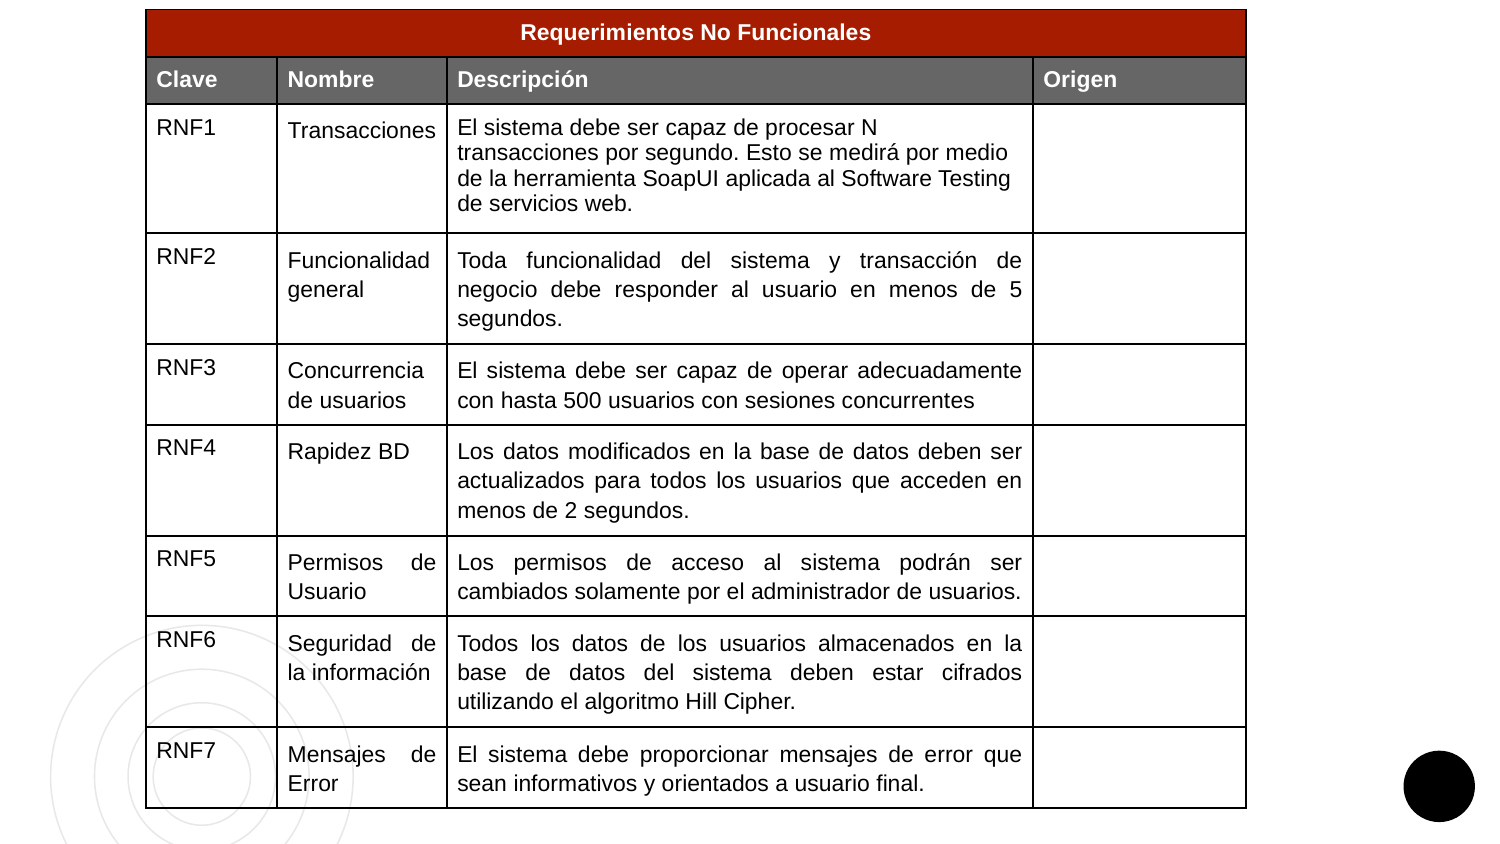

| Requerimientos No Funcionales |  |  |  |
| --- | --- | --- | --- |
| Clave | Nombre | Descripción | Origen |
| RNF1 | Transacciones | El sistema debe ser capaz de procesar N transacciones por segundo. Esto se medirá por medio de la herramienta SoapUI aplicada al Software Testing de servicios web. |  |
| RNF2 | Funcionalidad general | Toda funcionalidad del sistema y transacción de negocio debe responder al usuario en menos de 5 segundos. |  |
| RNF3 | Concurrencia de usuarios | El sistema debe ser capaz de operar adecuadamente con hasta 500 usuarios con sesiones concurrentes |  |
| RNF4 | Rapidez BD | Los datos modificados en la base de datos deben ser actualizados para todos los usuarios que acceden en menos de 2 segundos. |  |
| RNF5 | Permisos de Usuario | Los permisos de acceso al sistema podrán ser cambiados solamente por el administrador de usuarios. |  |
| RNF6 | Seguridad de la información | Todos los datos de los usuarios almacenados en la base de datos del sistema deben estar cifrados utilizando el algoritmo Hill Cipher. |  |
| RNF7 | Mensajes de Error | El sistema debe proporcionar mensajes de error que sean informativos y orientados a usuario final. |  |